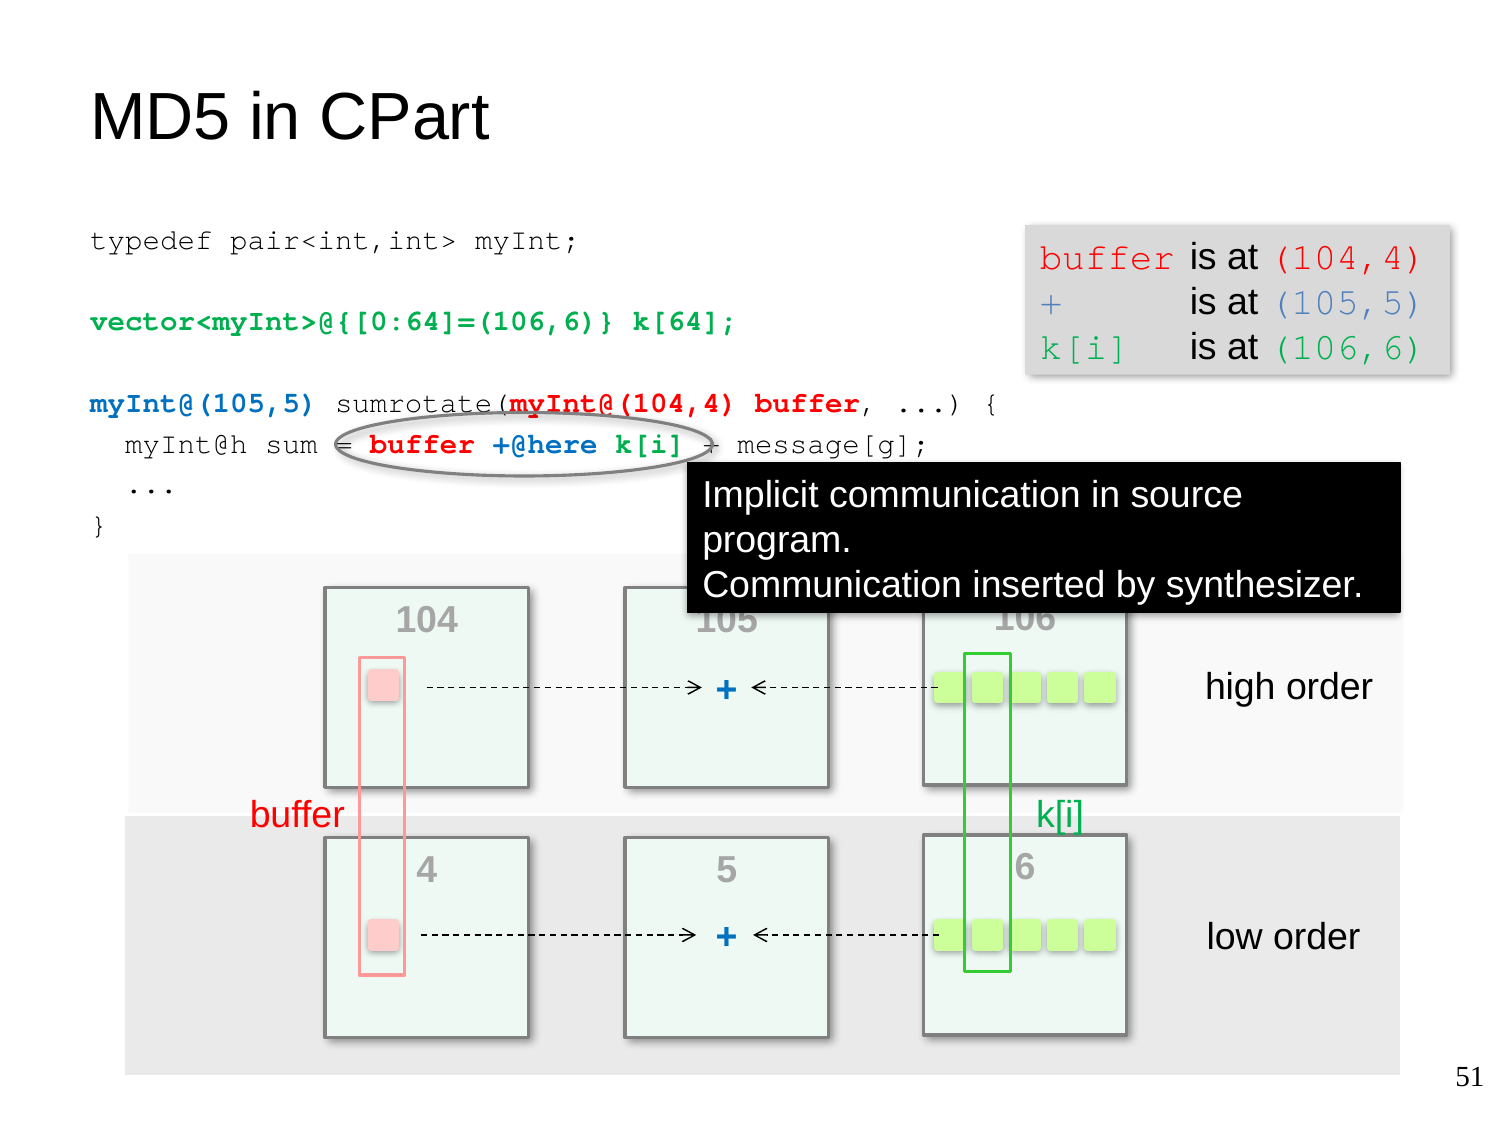

# MD5 in CPart
typedef pair<int,int> myInt;

vector<myInt>@{[0:64]=(106,6)} k[64];

myInt@(105,5) sumrotate(myInt@(104,4) buffer, ...) {
  myInt@h sum = buffer +@here k[i] + message[g];
  ...
}
buffer	is at (104,4)
+	is at (105,5)
k[i]	is at (106,6)

Implicit communication in source program.
Communication inserted by synthesizer.

106
104
105

high order

+

buffer
k[i]

6
4
5
+
low order

51